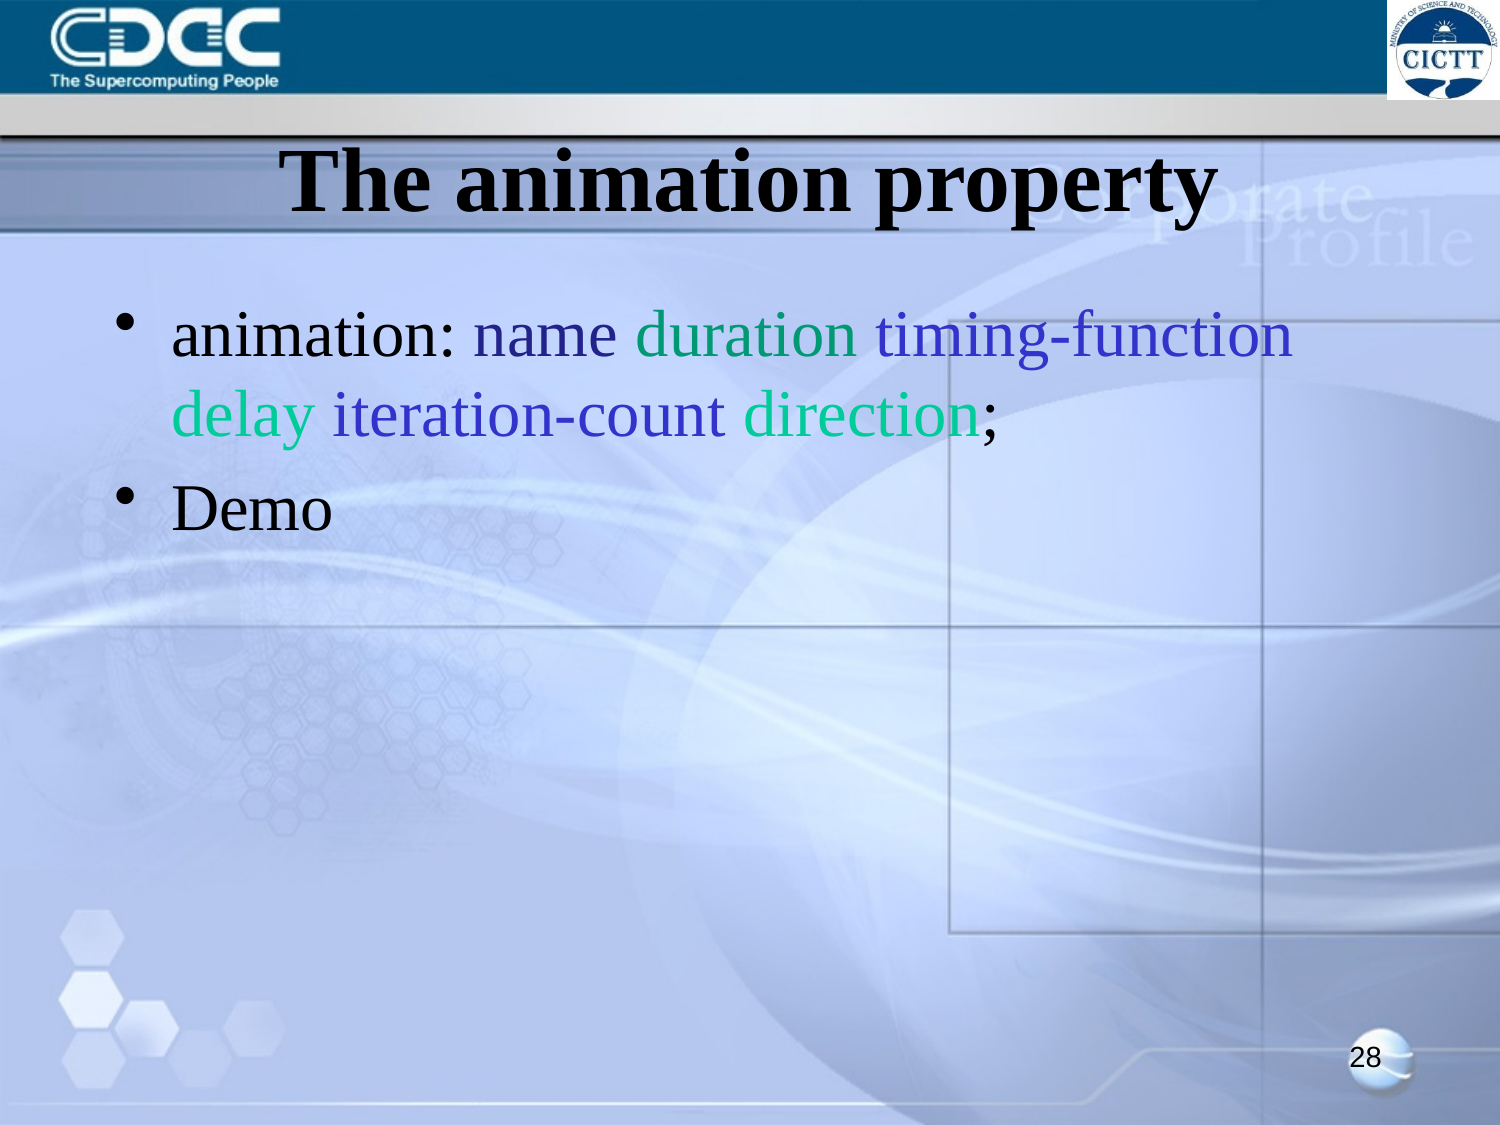

# The animation property
animation: name duration timing-function delay iteration-count direction;
Demo